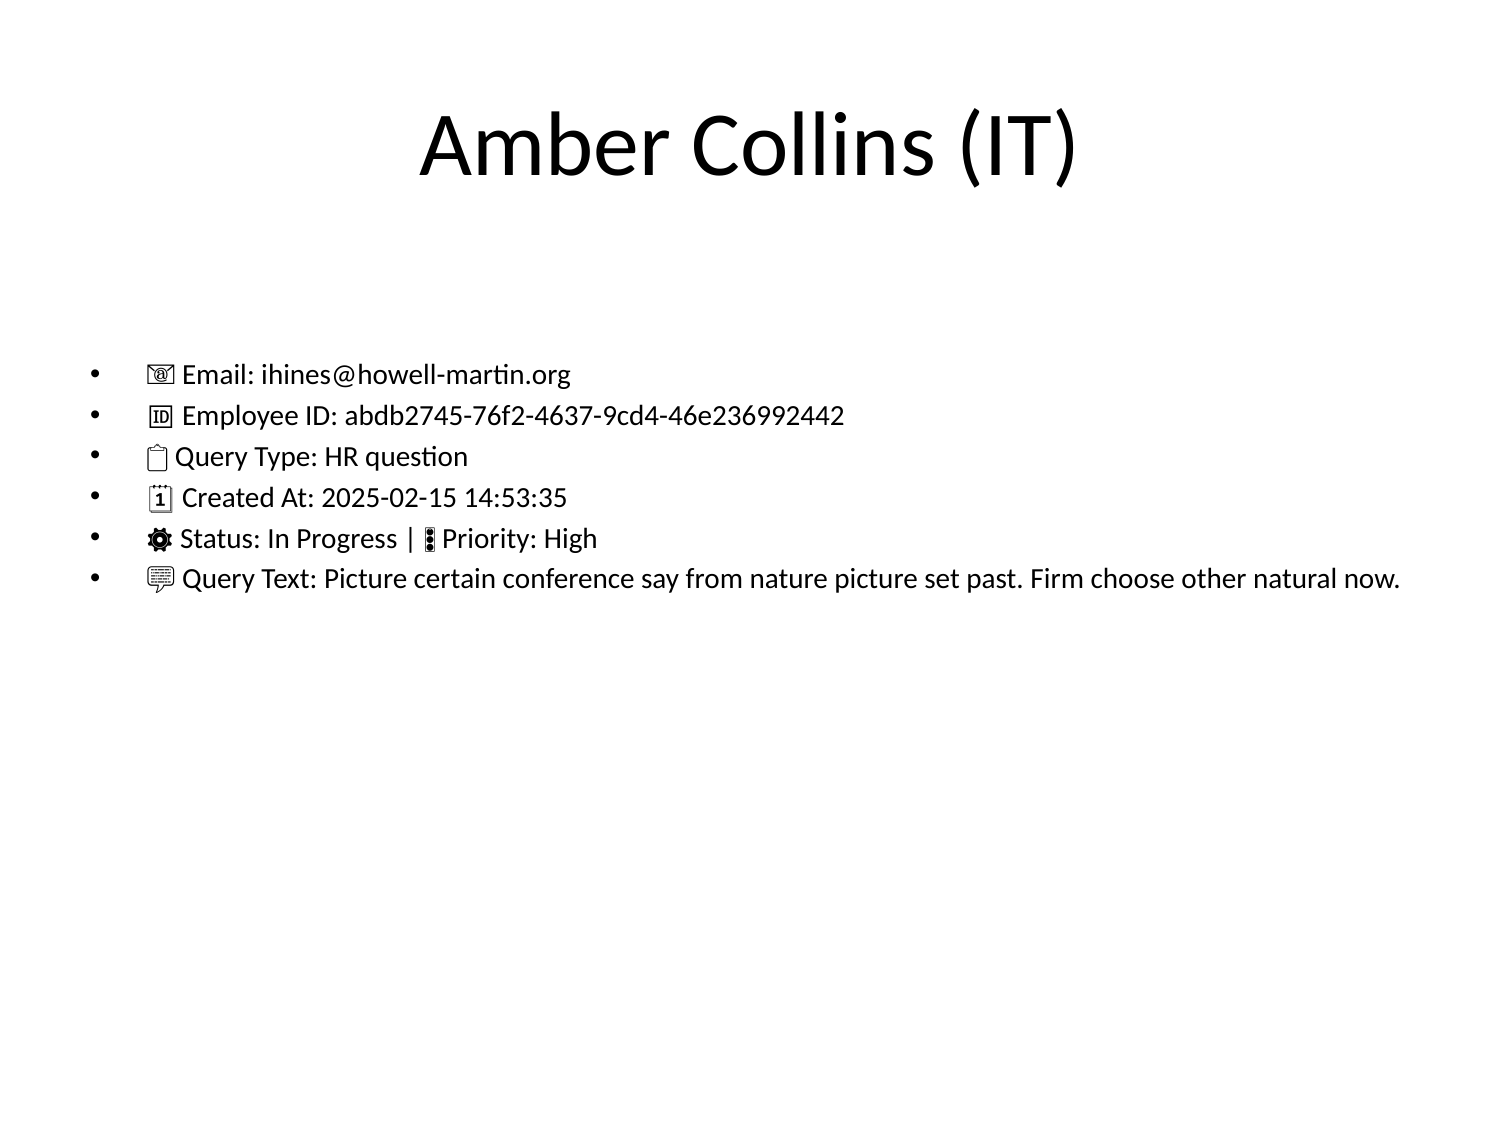

# Amber Collins (IT)

📧 Email: ihines@howell-martin.org
🆔 Employee ID: abdb2745-76f2-4637-9cd4-46e236992442
📋 Query Type: HR question
🗓 Created At: 2025-02-15 14:53:35
⚙ Status: In Progress | 🚦 Priority: High
💬 Query Text: Picture certain conference say from nature picture set past. Firm choose other natural now.